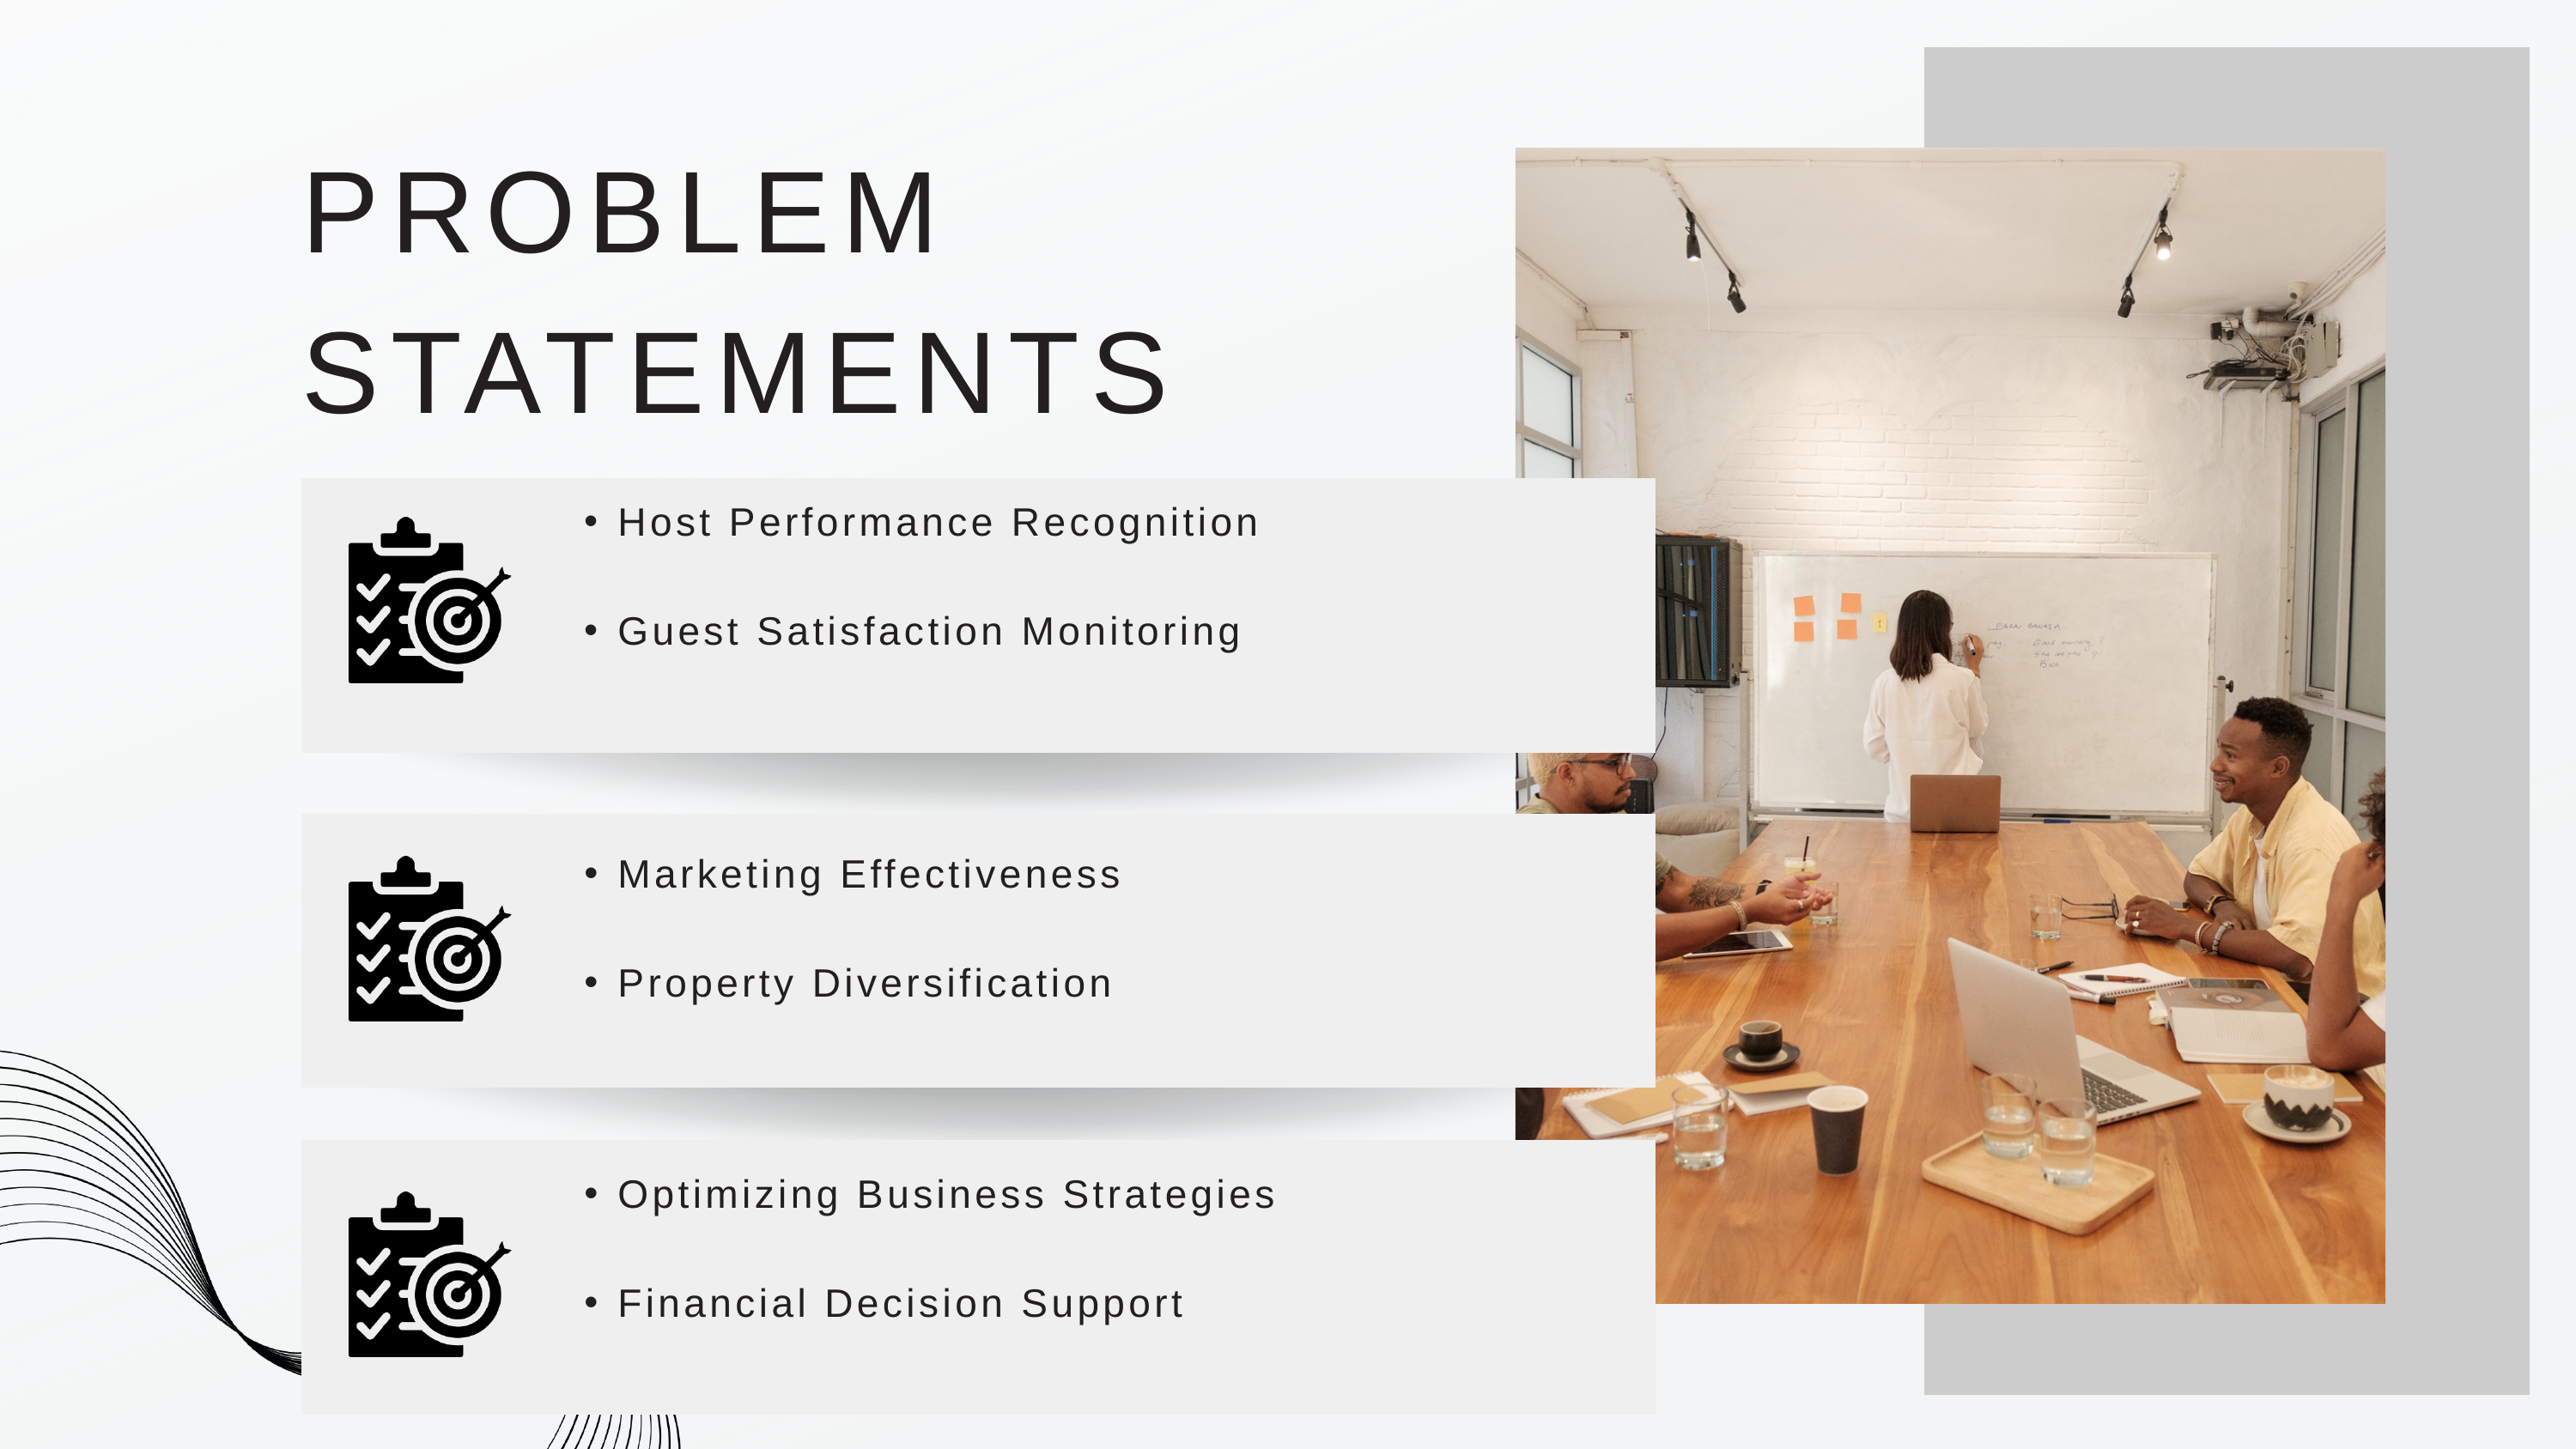

PROBLEM STATEMENTS

Host Performance Recognition

Guest Satisfaction Monitoring

Marketing Effectiveness

Property Diversification

Optimizing Business Strategies

Financial Decision Support